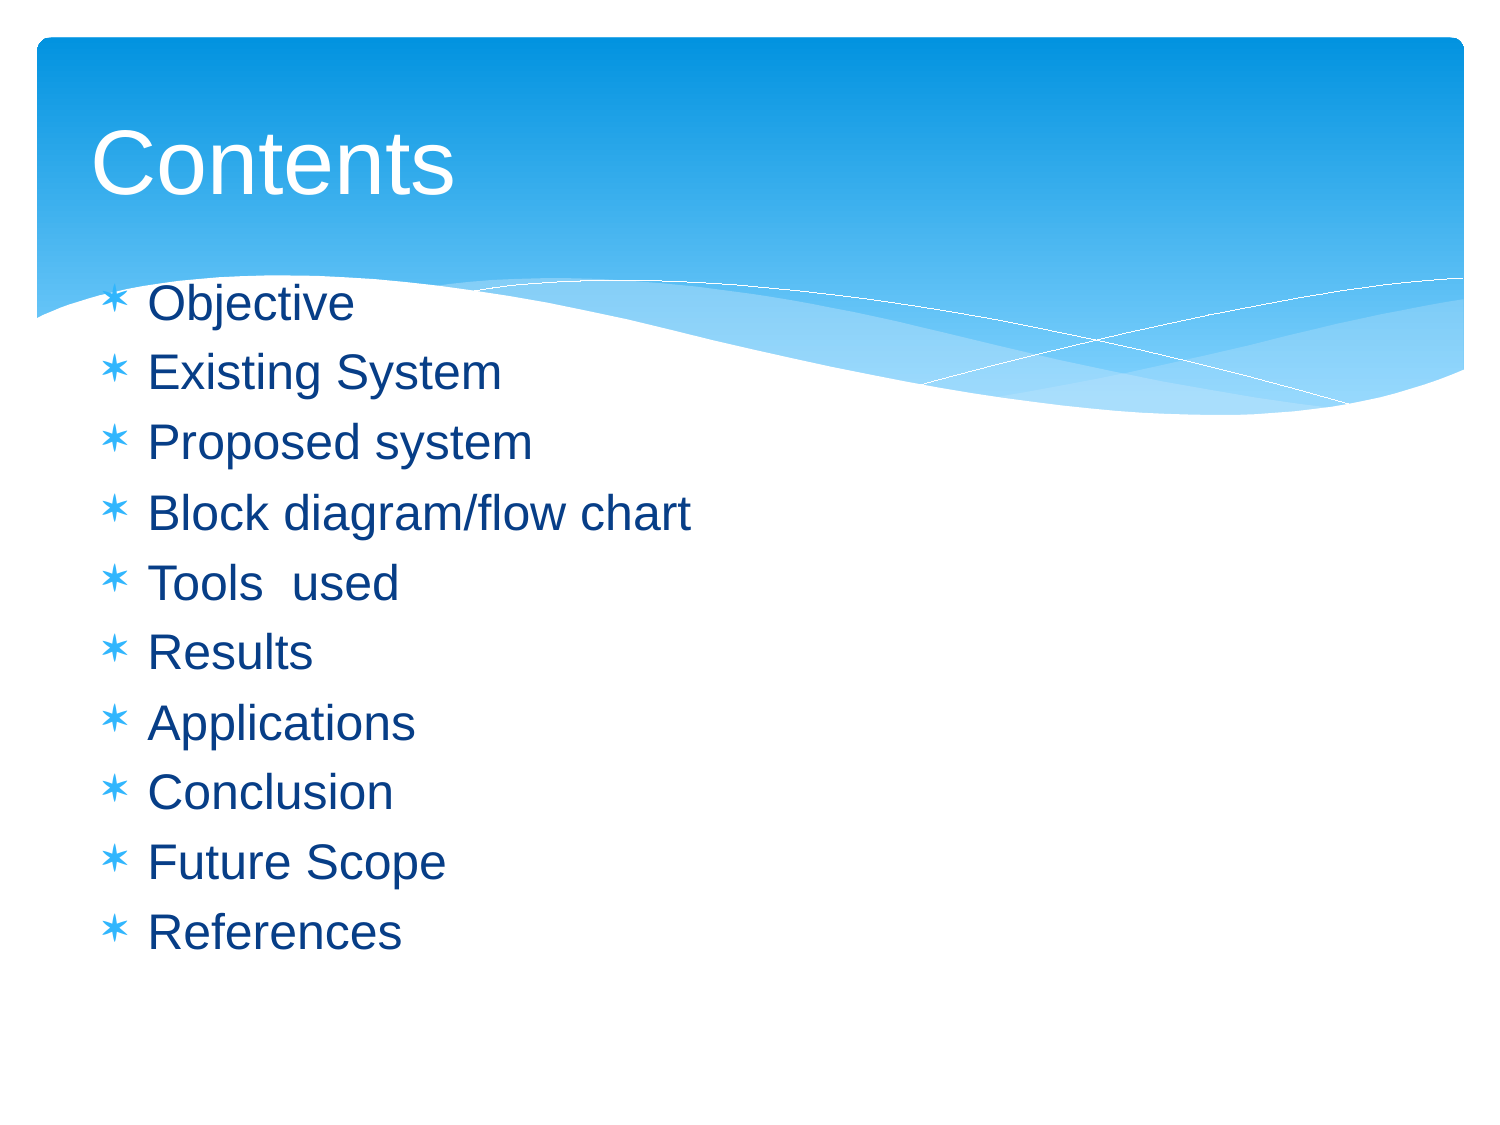

# Contents
Objective
Existing System
Proposed system
Block diagram/flow chart
Tools  used
Results
Applications
Conclusion
Future Scope
References